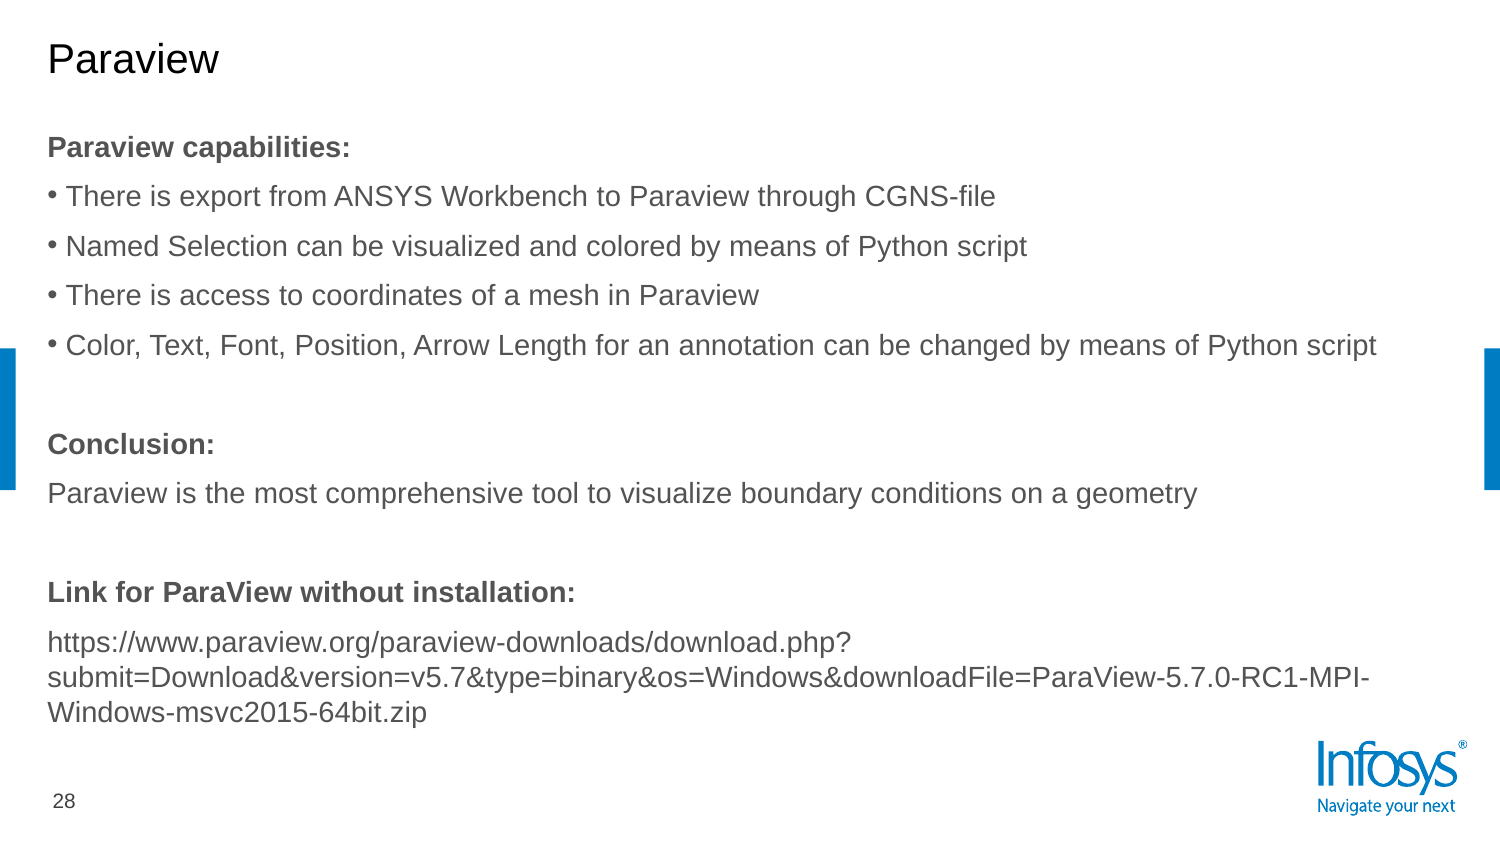

# Paraview
Paraview capabilities:
There is export from ANSYS Workbench to Paraview through CGNS-file
Named Selection can be visualized and colored by means of Python script
There is access to coordinates of a mesh in Paraview
Color, Text, Font, Position, Arrow Length for an annotation can be changed by means of Python script

Conclusion:
Paraview is the most comprehensive tool to visualize boundary conditions on a geometry

Link for ParaView without installation:
https://www.paraview.org/paraview-downloads/download.php?submit=Download&version=v5.7&type=binary&os=Windows&downloadFile=ParaView-5.7.0-RC1-MPI-Windows-msvc2015-64bit.zip

28